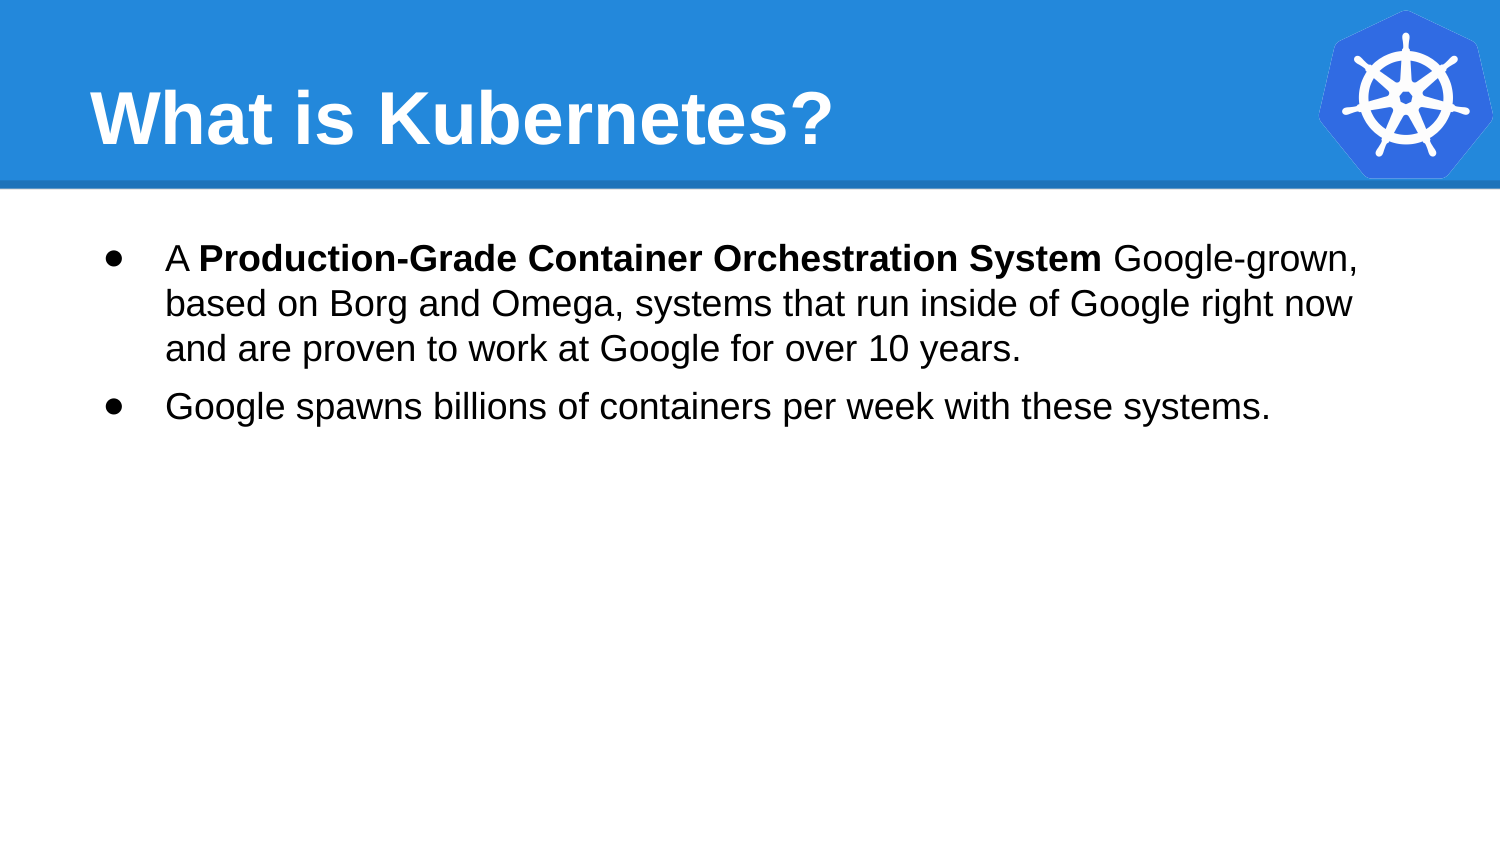

# What is Kubernetes?
A Production-Grade Container Orchestration System Google-grown, based on Borg and Omega, systems that run inside of Google right now and are proven to work at Google for over 10 years.
Google spawns billions of containers per week with these systems.